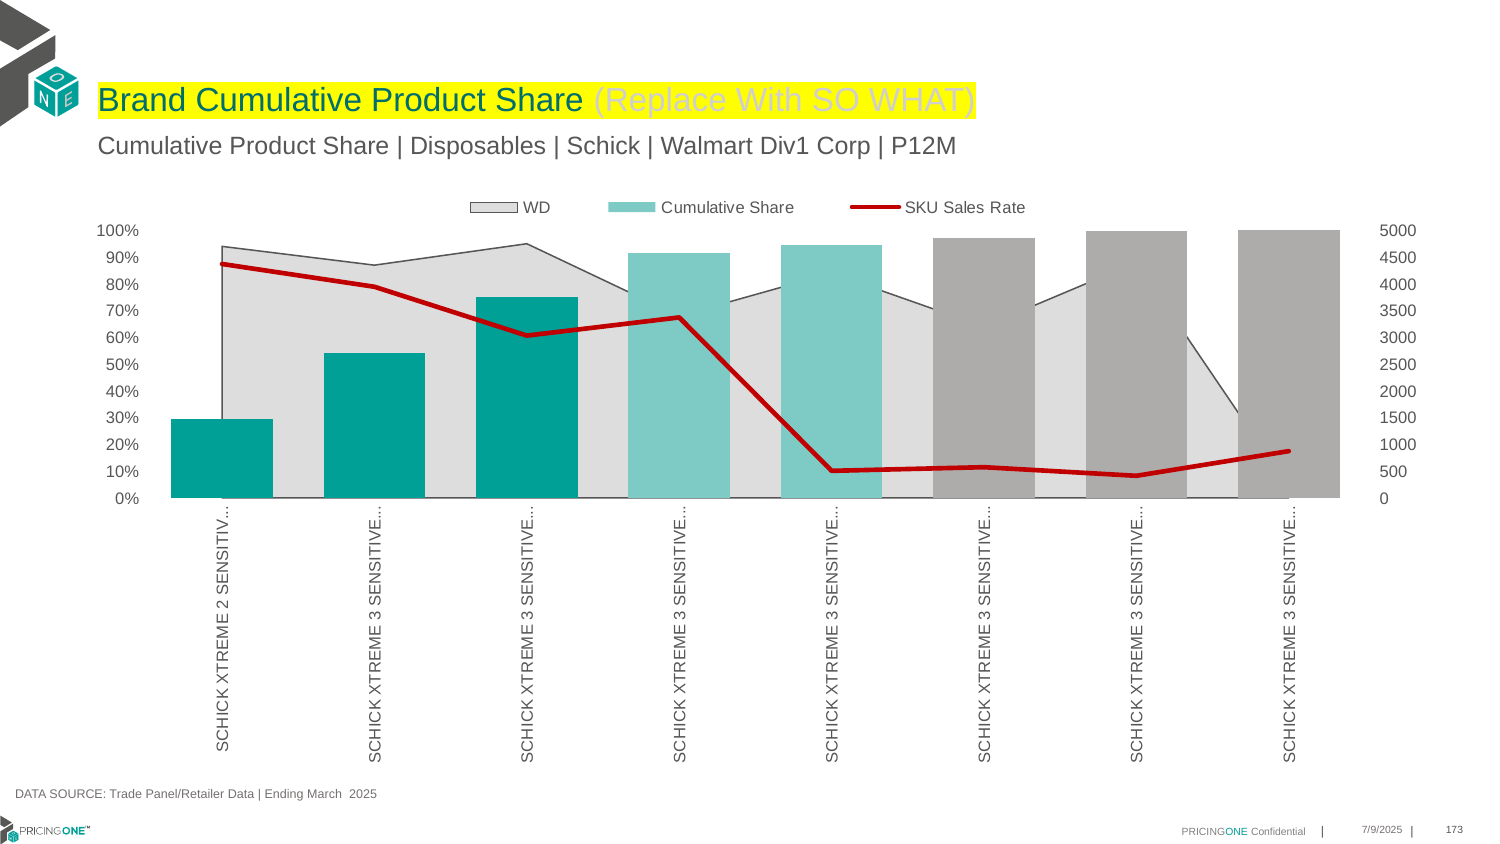

# Brand Cumulative Product Share (Replace With SO WHAT)
Cumulative Product Share | Disposables | Schick | Walmart Div1 Corp | P12M

### Chart

| Category | WD | Cumulative Share | SKU Sales Rate |
|---|---|---|---|
| SCHICK XTREME 2 SENSITIVE 2 BLADE DISPOSABLE NORMAL 12CT | 0.94 | 0.2954296139850448 | 4372.0 |
| SCHICK XTREME 3 SENSITIVE GREEN 3 BLADE DISPOSABLE SENSITIVE 8CT | 0.87 | 0.5422152189009163 | 3945.977011494253 |
| SCHICK XTREME 3 SENSITIVE BLACK 3 BLADE DISPOSABLE SENSITIVE 4CT | 0.95 | 0.7493361301889315 | 3032.8736842105263 |
| SCHICK XTREME 3 SENSITIVE BLACK GREEN 3 BLADE DISPOSABLE SENSITIVE 12CT | 0.68 | 0.9142274453196999 | 3373.205882352941 |
| SCHICK XTREME 3 SENSITIVE GREEN BLACK 3 BLADE DISPOSABLE SENSITIVE 8CT | 0.84 | 0.9447863036505292 | 506.07142857142856 |
| SCHICK XTREME 3 SENSITIVE GREEN BLACK 3 BLADE DISPOSABLE SENSITIVE 12CT | 0.64 | 0.9712246403169897 | 574.65625 |
| SCHICK XTREME 3 SENSITIVE GREEN BLACK 3 BLADE DISPOSABLE SENSITIVE 4CT | 0.88 | 0.9973682432286717 | 413.27272727272725 |
| SCHICK XTREME 3 SENSITIVE GREEN HOLIDAY GIFT PACK 3 BLADE DISPOSABLE SENSITIVE 8CT | 0.04 | 0.999881387635272 | 874.0 |
DATA SOURCE: Trade Panel/Retailer Data | Ending March  2025

7/9/2025
173